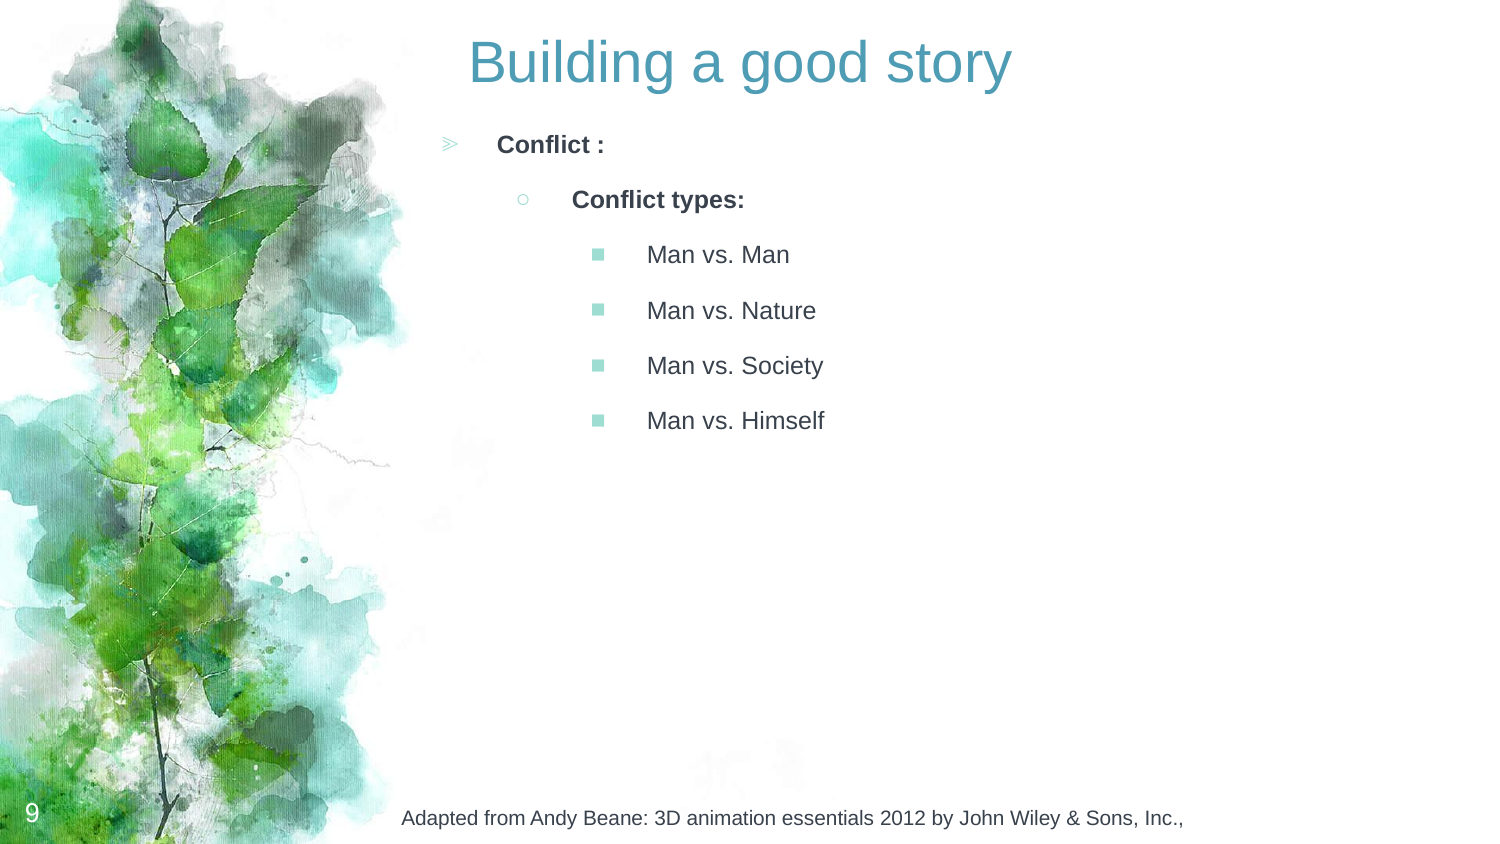

# Building a good story
Conflict :
Conflict types:
Man vs. Man
Man vs. Nature
Man vs. Society
Man vs. Himself

9
Adapted from Andy Beane: 3D animation essentials 2012 by John Wiley & Sons, Inc.,